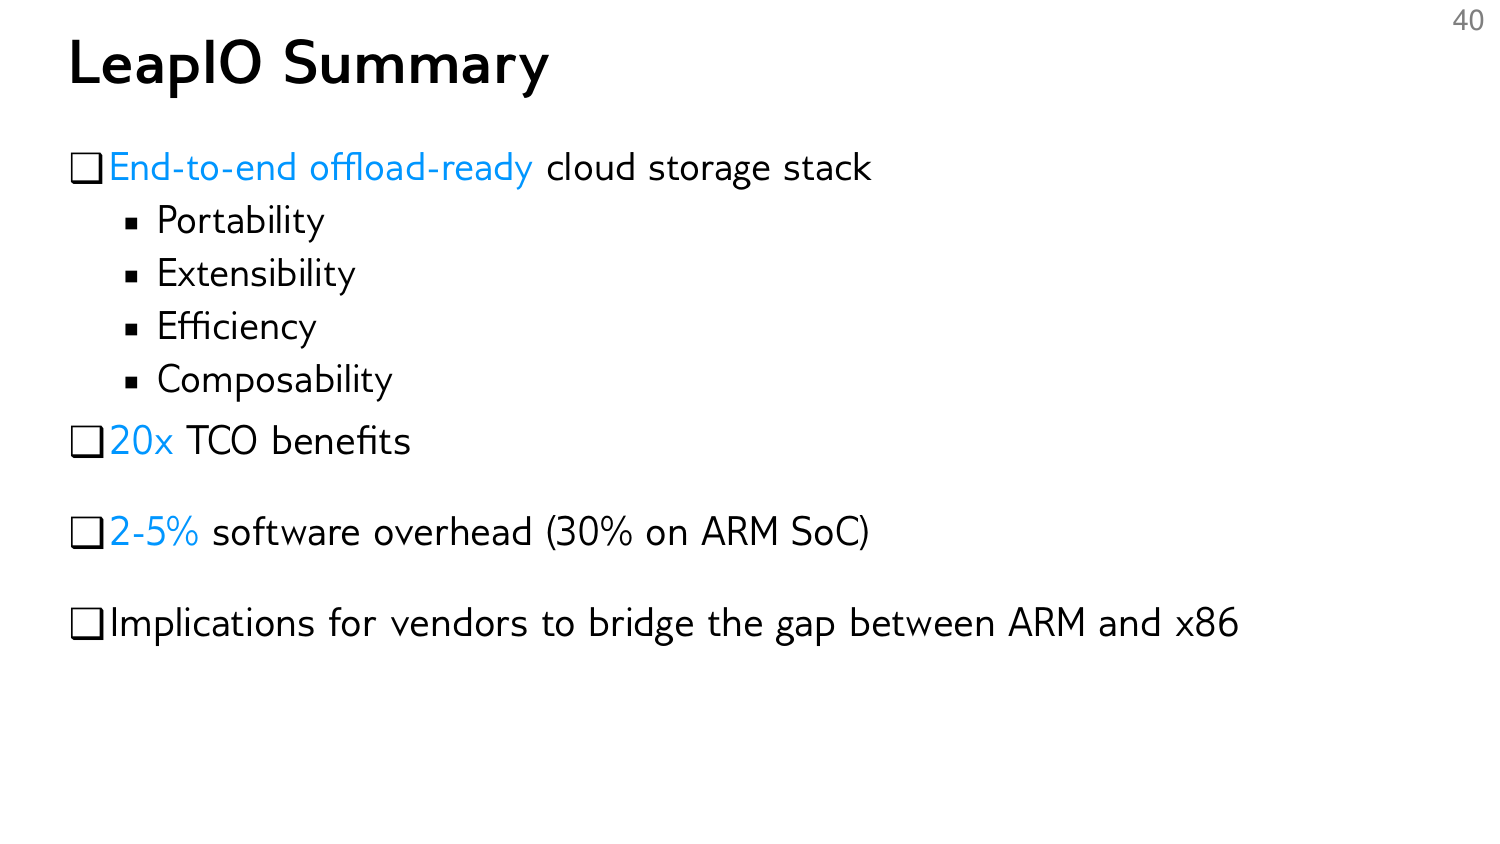

# LeapIO Summary
End-to-end offload-ready cloud storage stack
Portability
Extensibility
Efficiency
Composability
20x TCO benefits
2-5% software overhead (30% on ARM SoC)
Implications for vendors to bridge the gap between ARM and x86